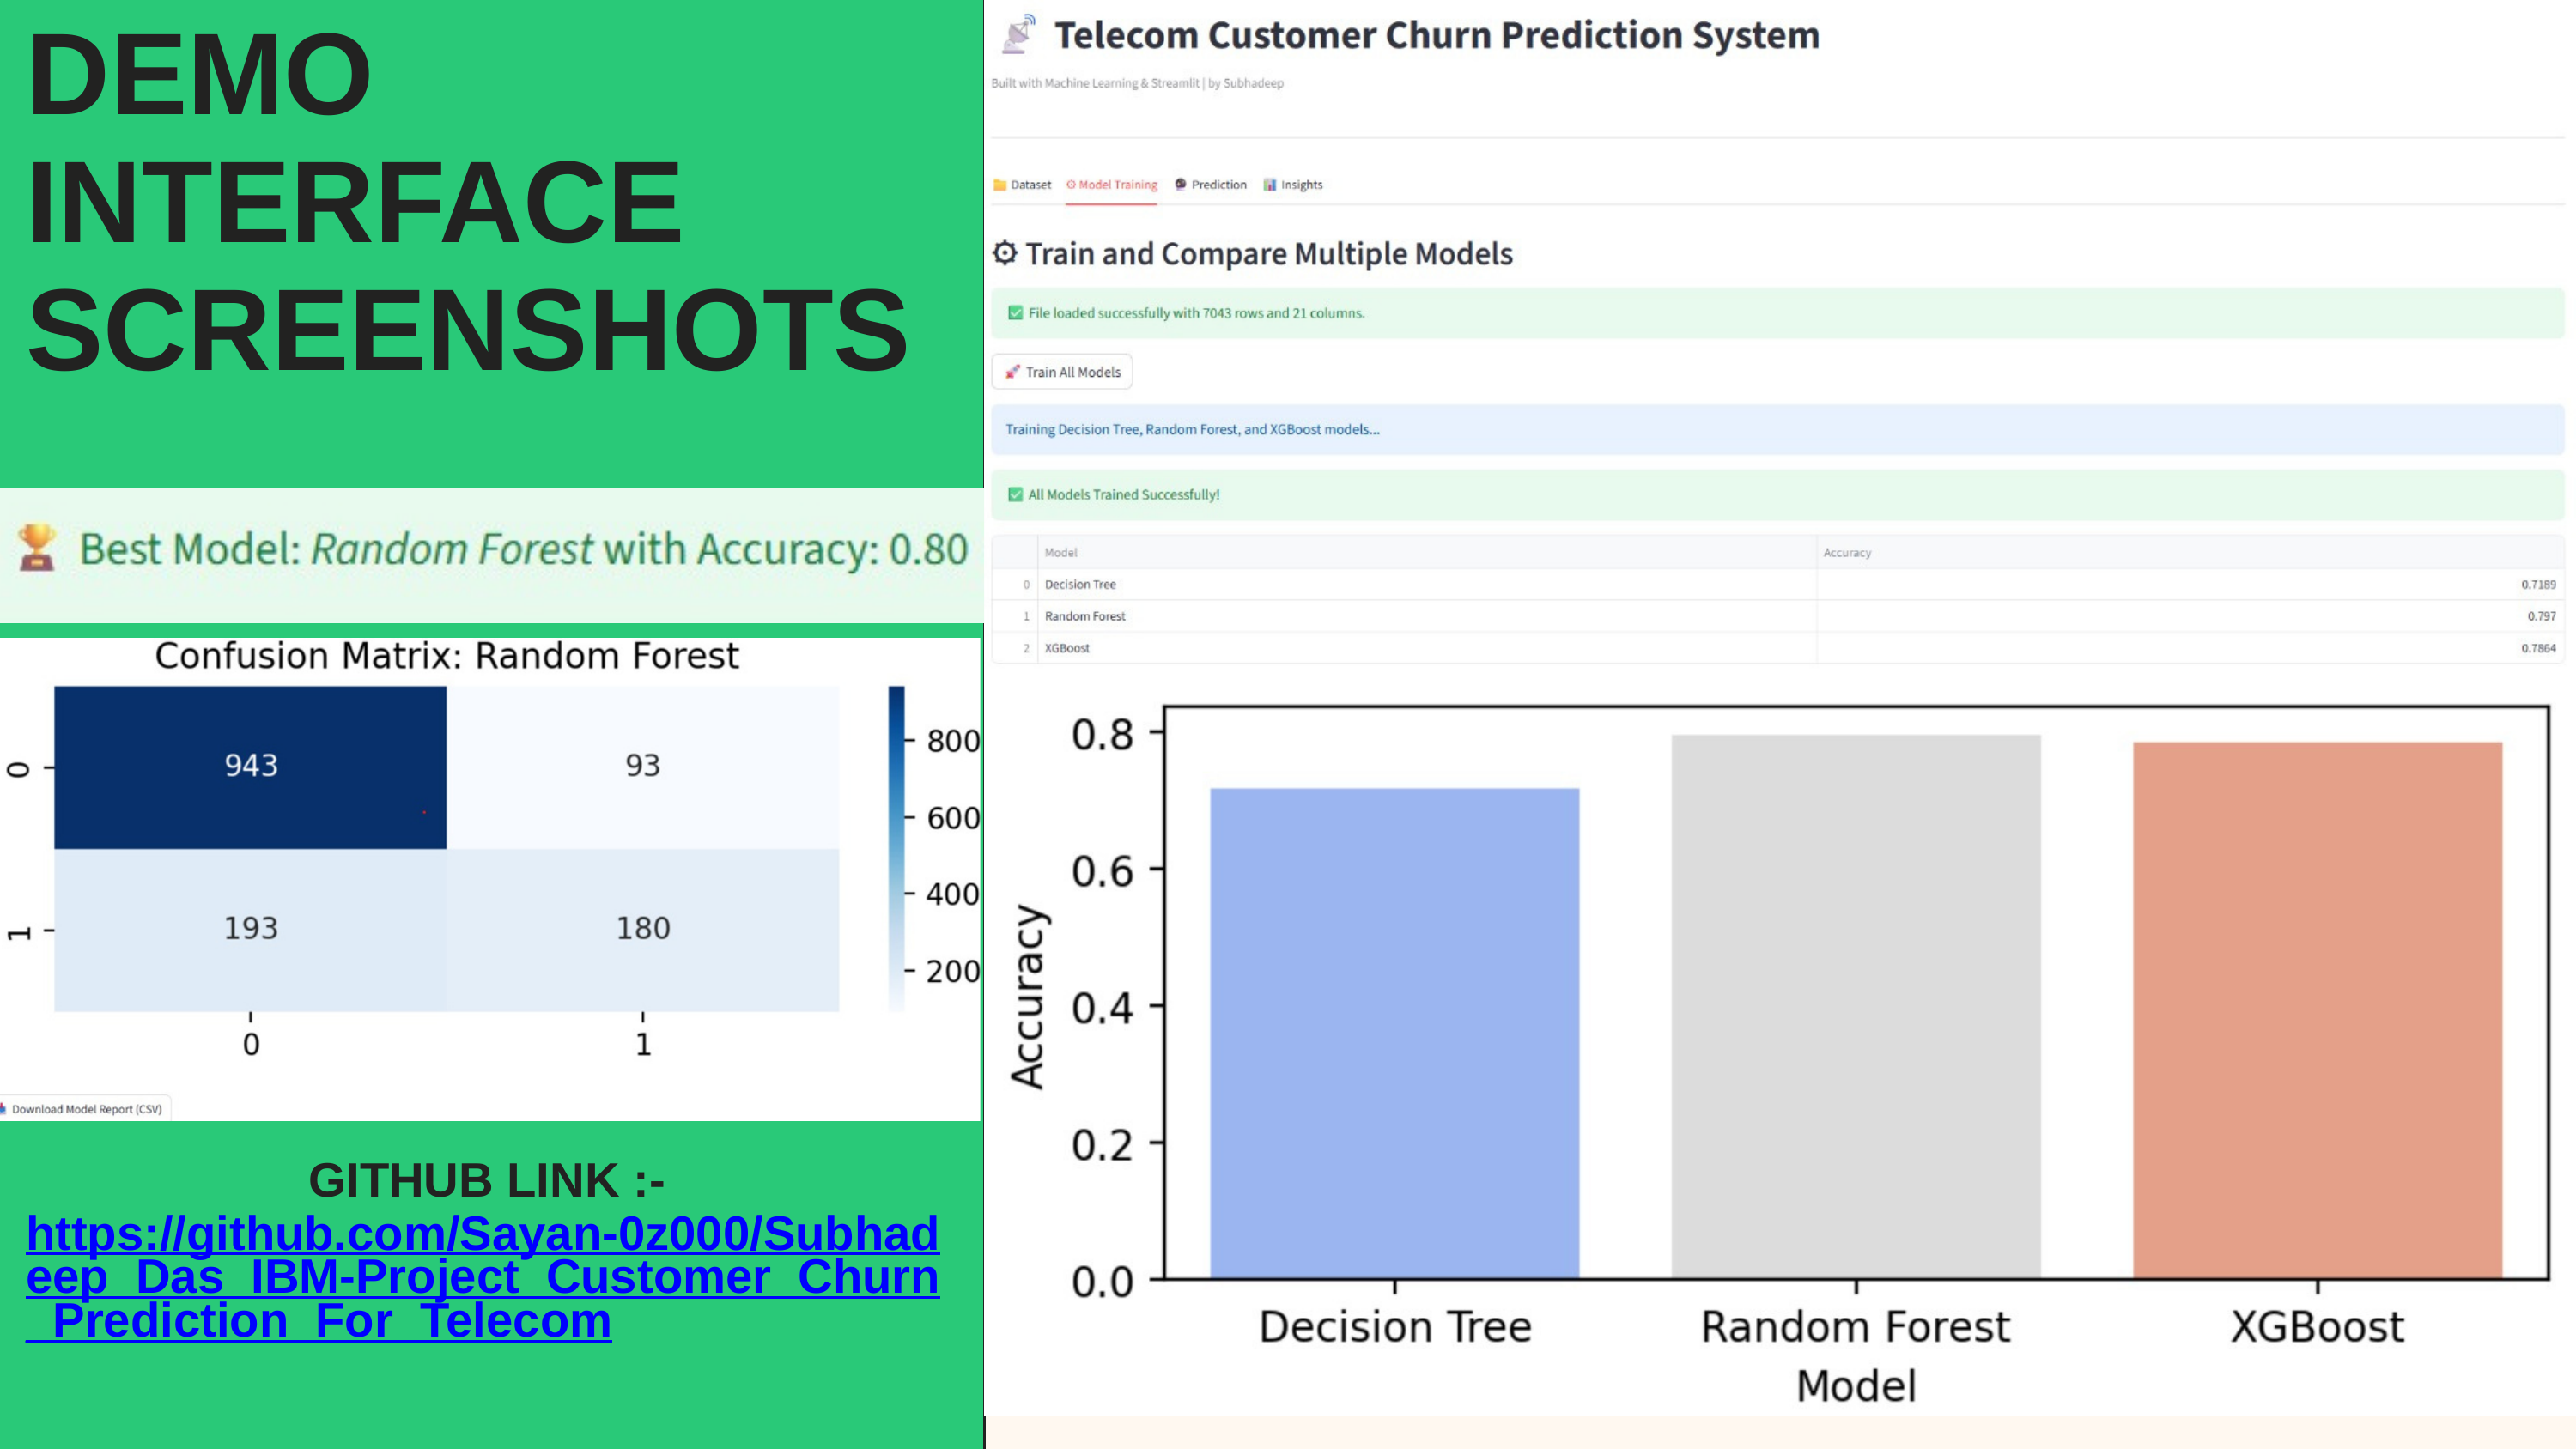

DEMO INTERFACE SCREENSHOTS

GITHUB LINK :- https://github.com/Sayan-0z000/Subhadeep_Das_IBM-Project_Customer_Churn_Prediction_For_Telecom